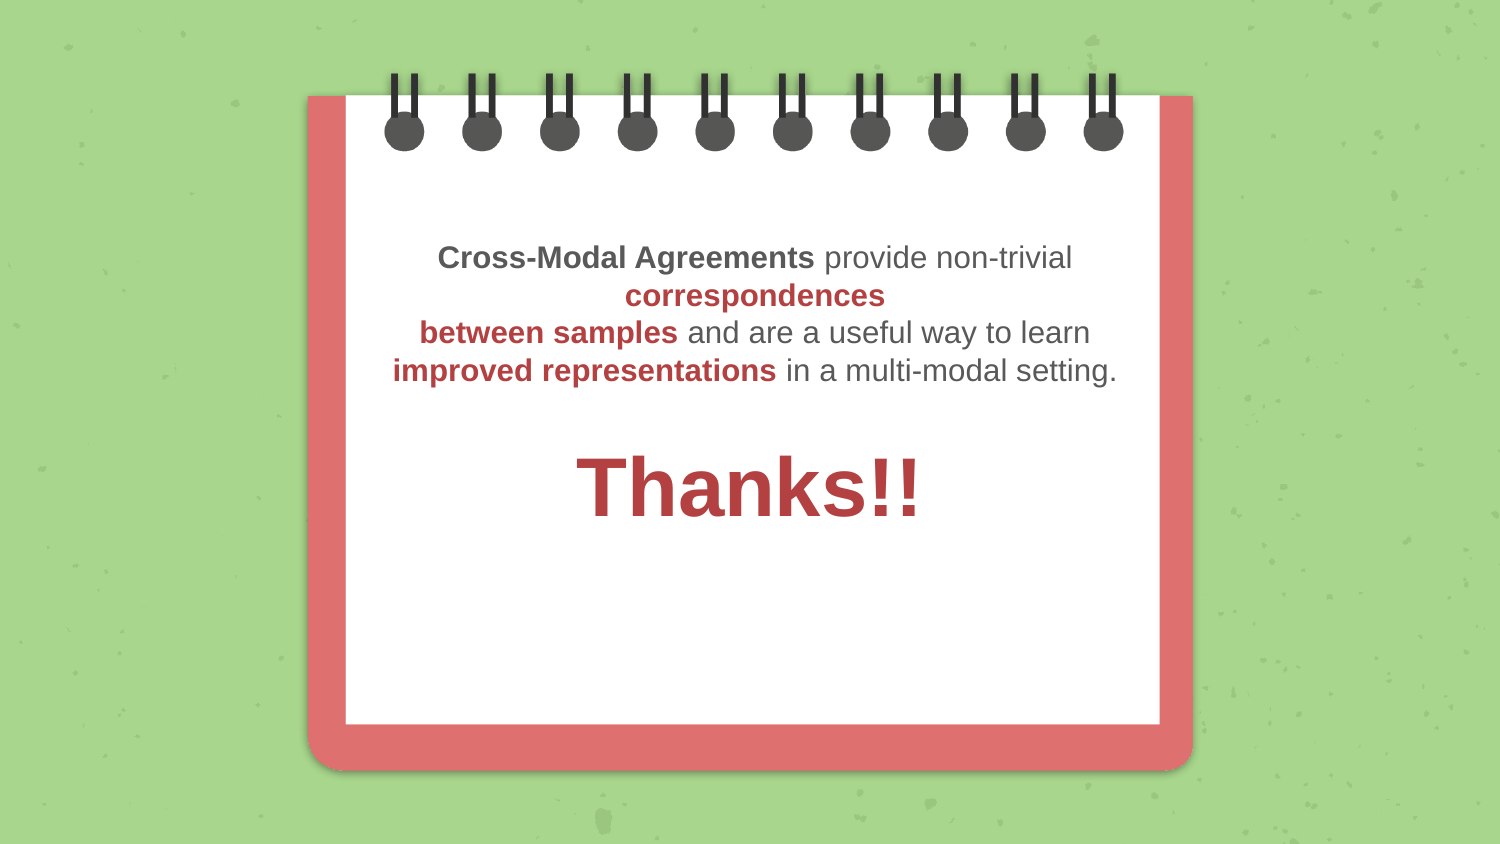

Cross-Modal Agreements provide non-trivial correspondences
between samples and are a useful way to learn improved representations in a multi-modal setting.
# Thanks!!